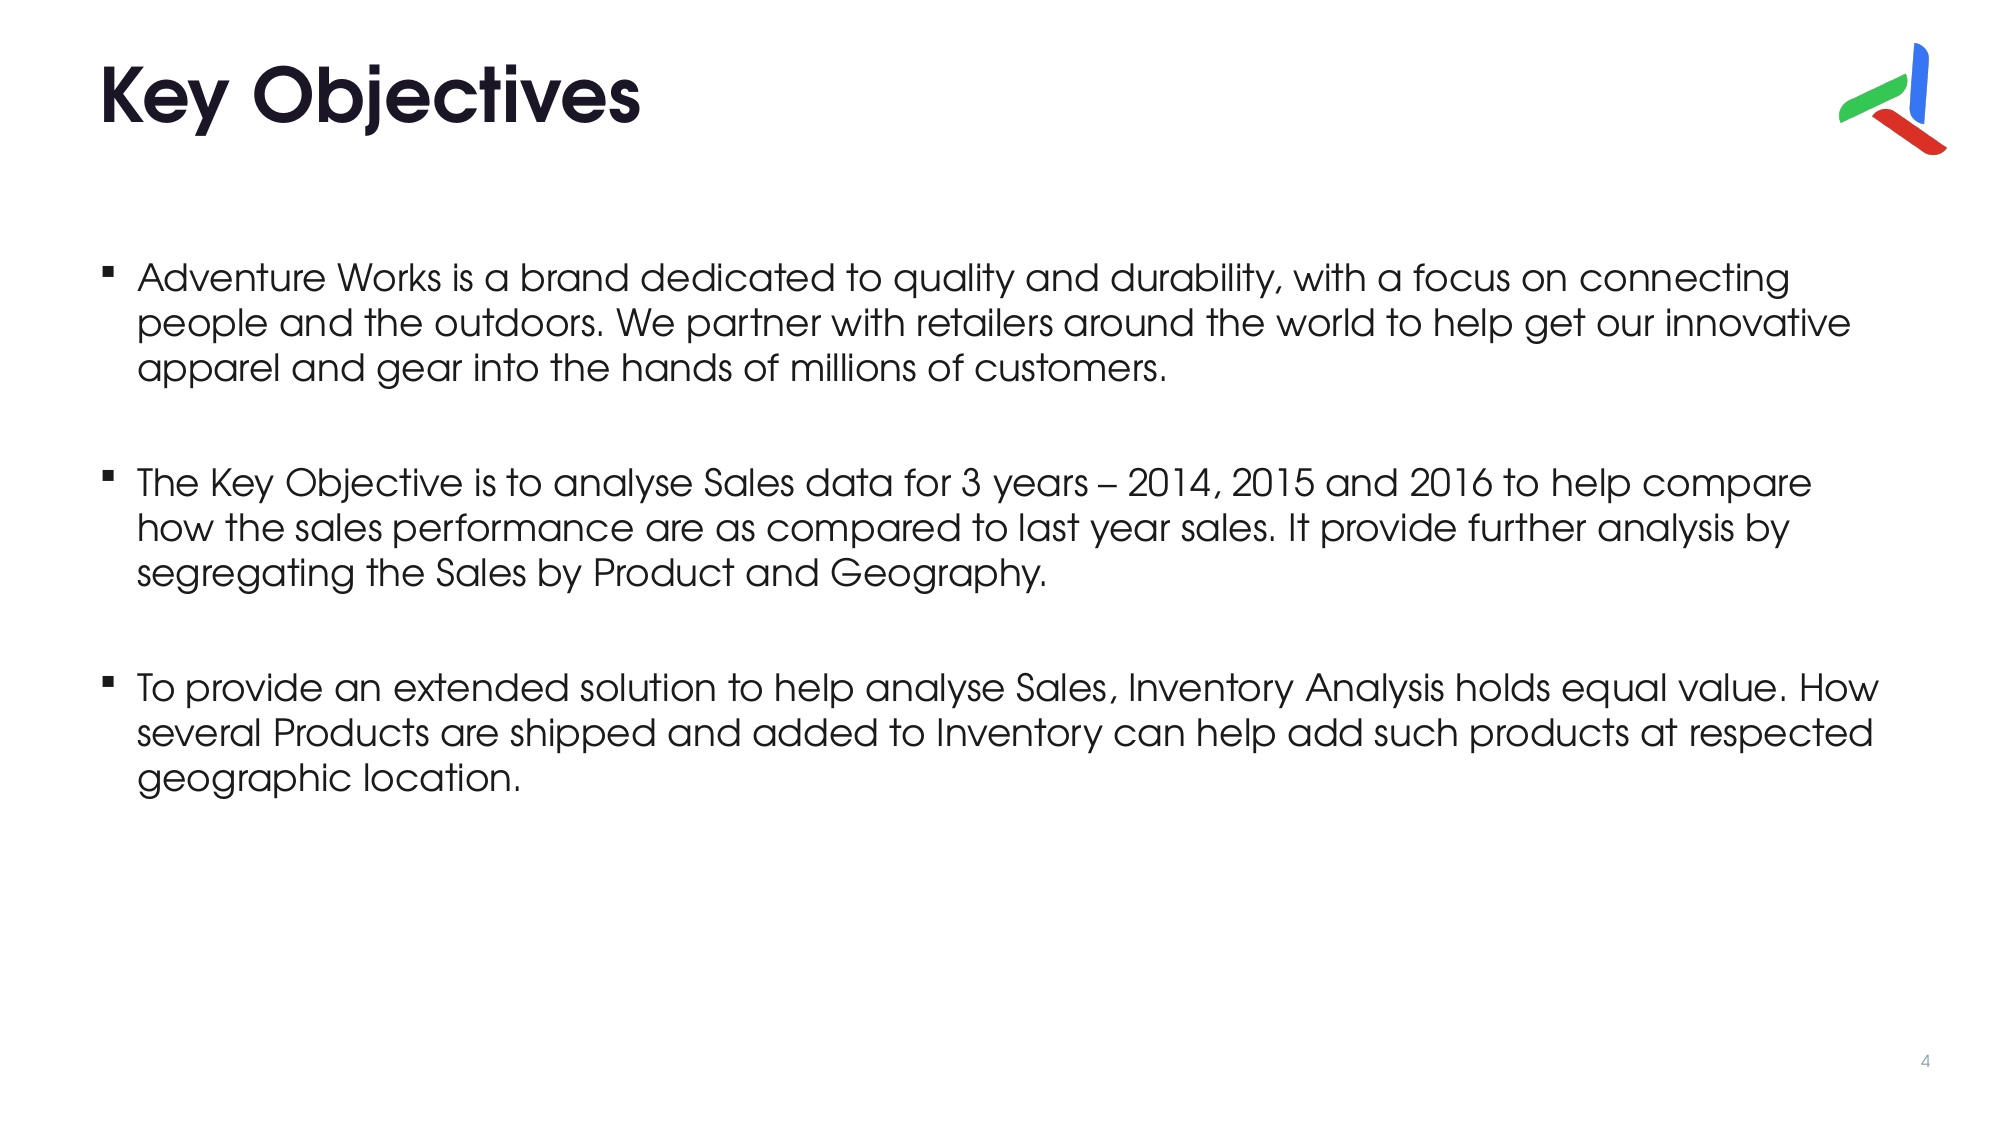

# Key Objectives
Adventure Works is a brand dedicated to quality and durability, with a focus on connecting people and the outdoors. We partner with retailers around the world to help get our innovative apparel and gear into the hands of millions of customers.

The Key Objective is to analyse Sales data for 3 years – 2014, 2015 and 2016 to help compare how the sales performance are as compared to last year sales. It provide further analysis by segregating the Sales by Product and Geography.

To provide an extended solution to help analyse Sales, Inventory Analysis holds equal value. How several Products are shipped and added to Inventory can help add such products at respected geographic location.